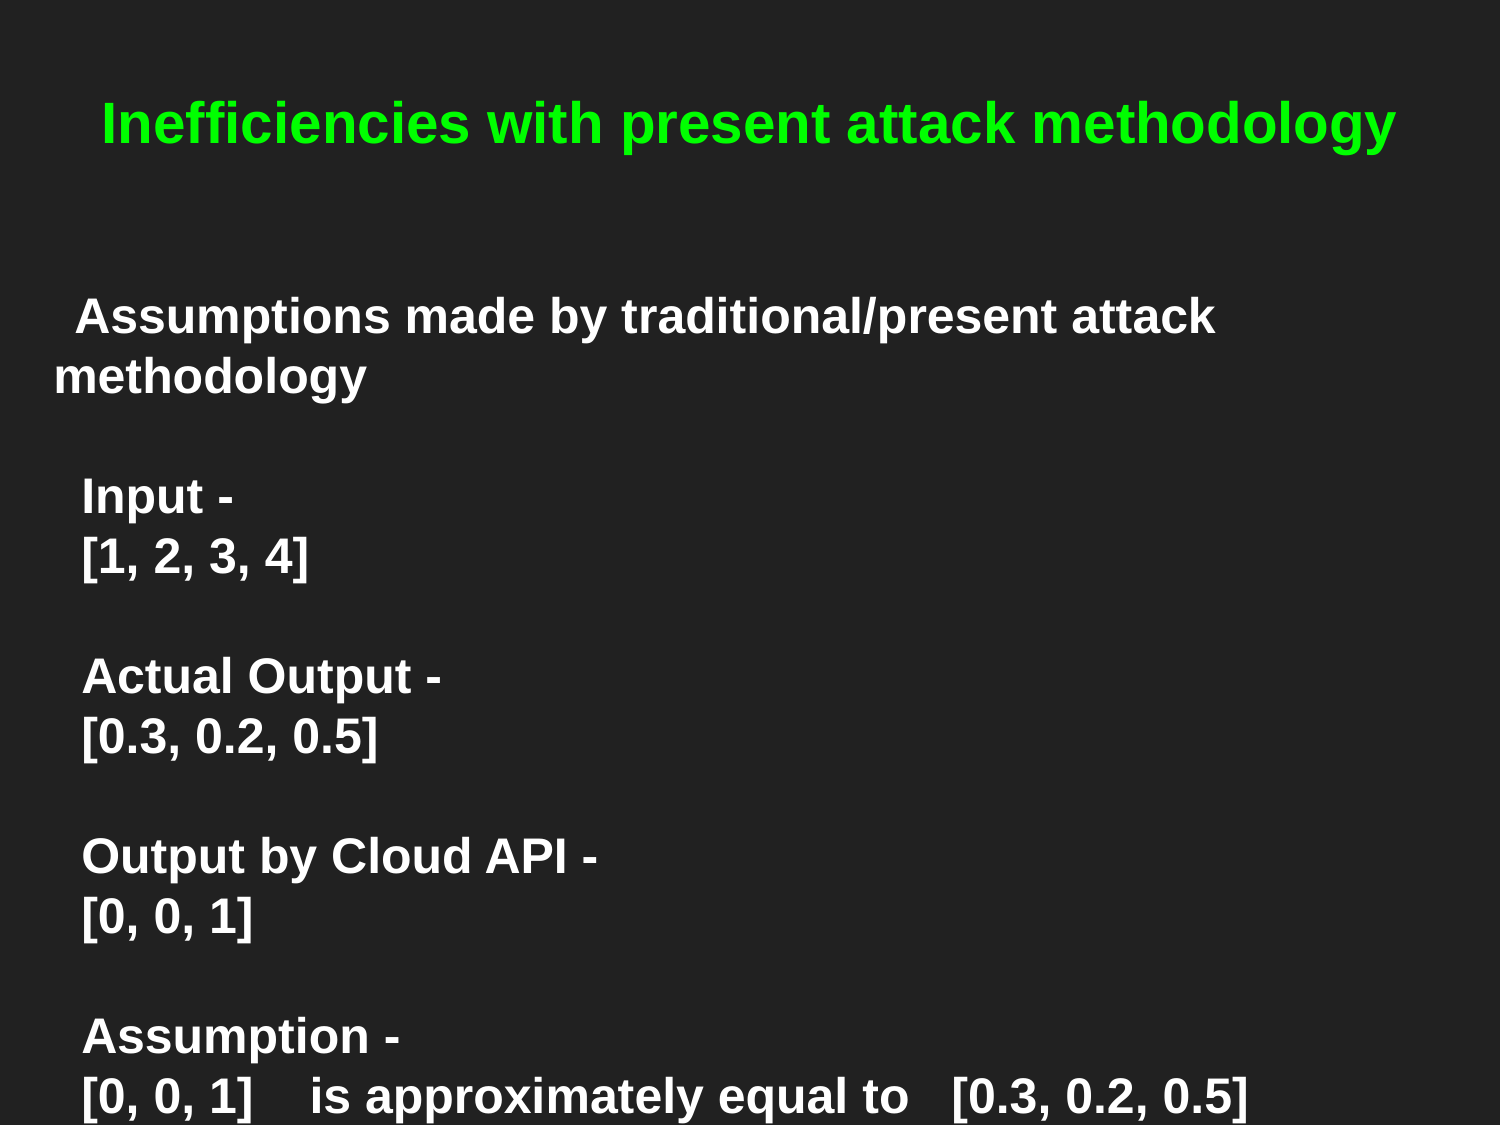

Inefficiencies with present attack methodology

  Assumptions made by traditional/present attack methodology

  Input -
  [1, 2, 3, 4]

  Actual Output -
  [0.3, 0.2, 0.5]

  Output by Cloud API -
  [0, 0, 1]

  Assumption -
  [0, 0, 1]    is approximately equal to   [0.3, 0.2, 0.5]